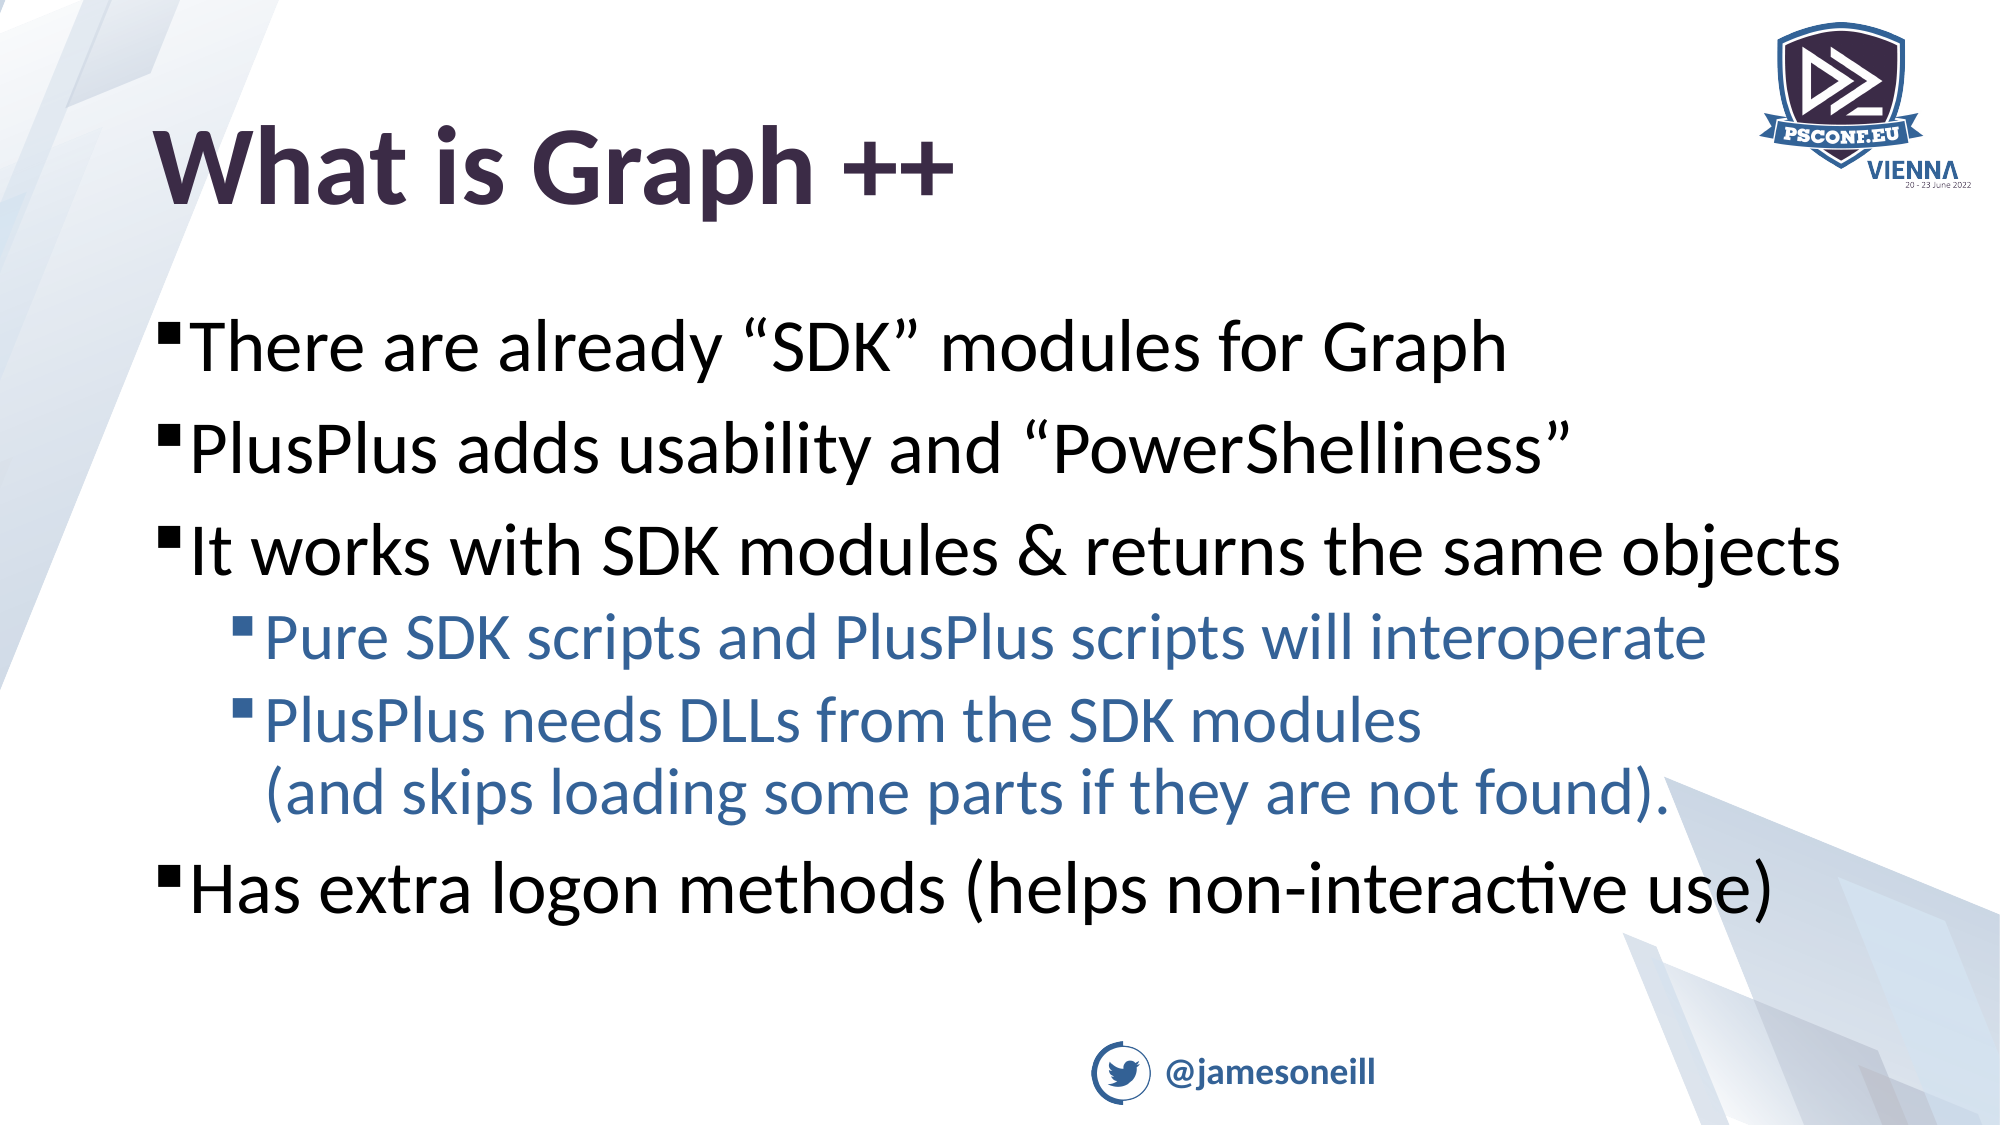

# What is Graph ++
There are already “SDK” modules for Graph
PlusPlus adds usability and “PowerShelliness”
It works with SDK modules & returns the same objects
Pure SDK scripts and PlusPlus scripts will interoperate
PlusPlus needs DLLs from the SDK modules
(and skips loading some parts if they are not found).
Has extra logon methods (helps non-interactive use)